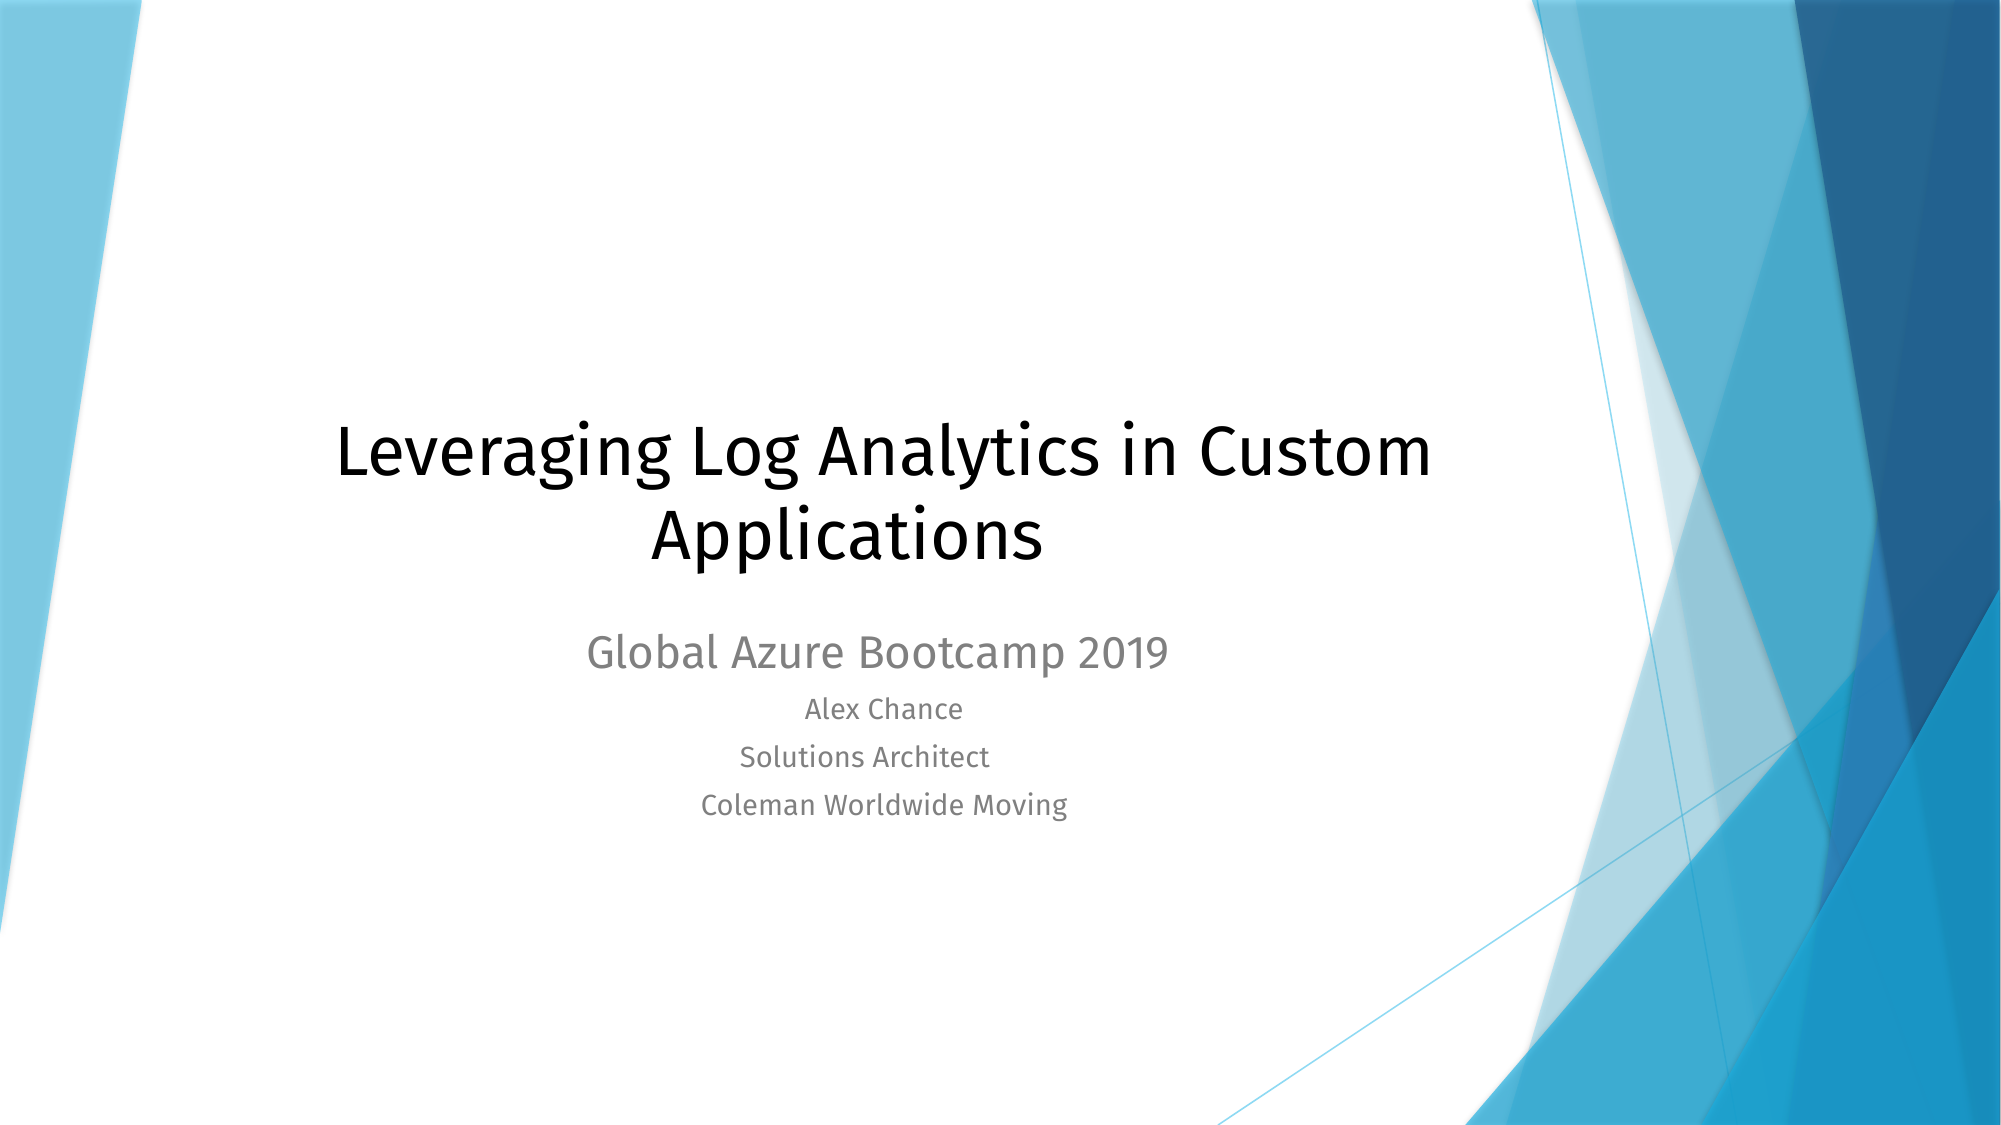

# Leveraging Log Analytics in Custom Applications
Global Azure Bootcamp 2019
Alex Chance
Solutions Architect
Coleman Worldwide Moving